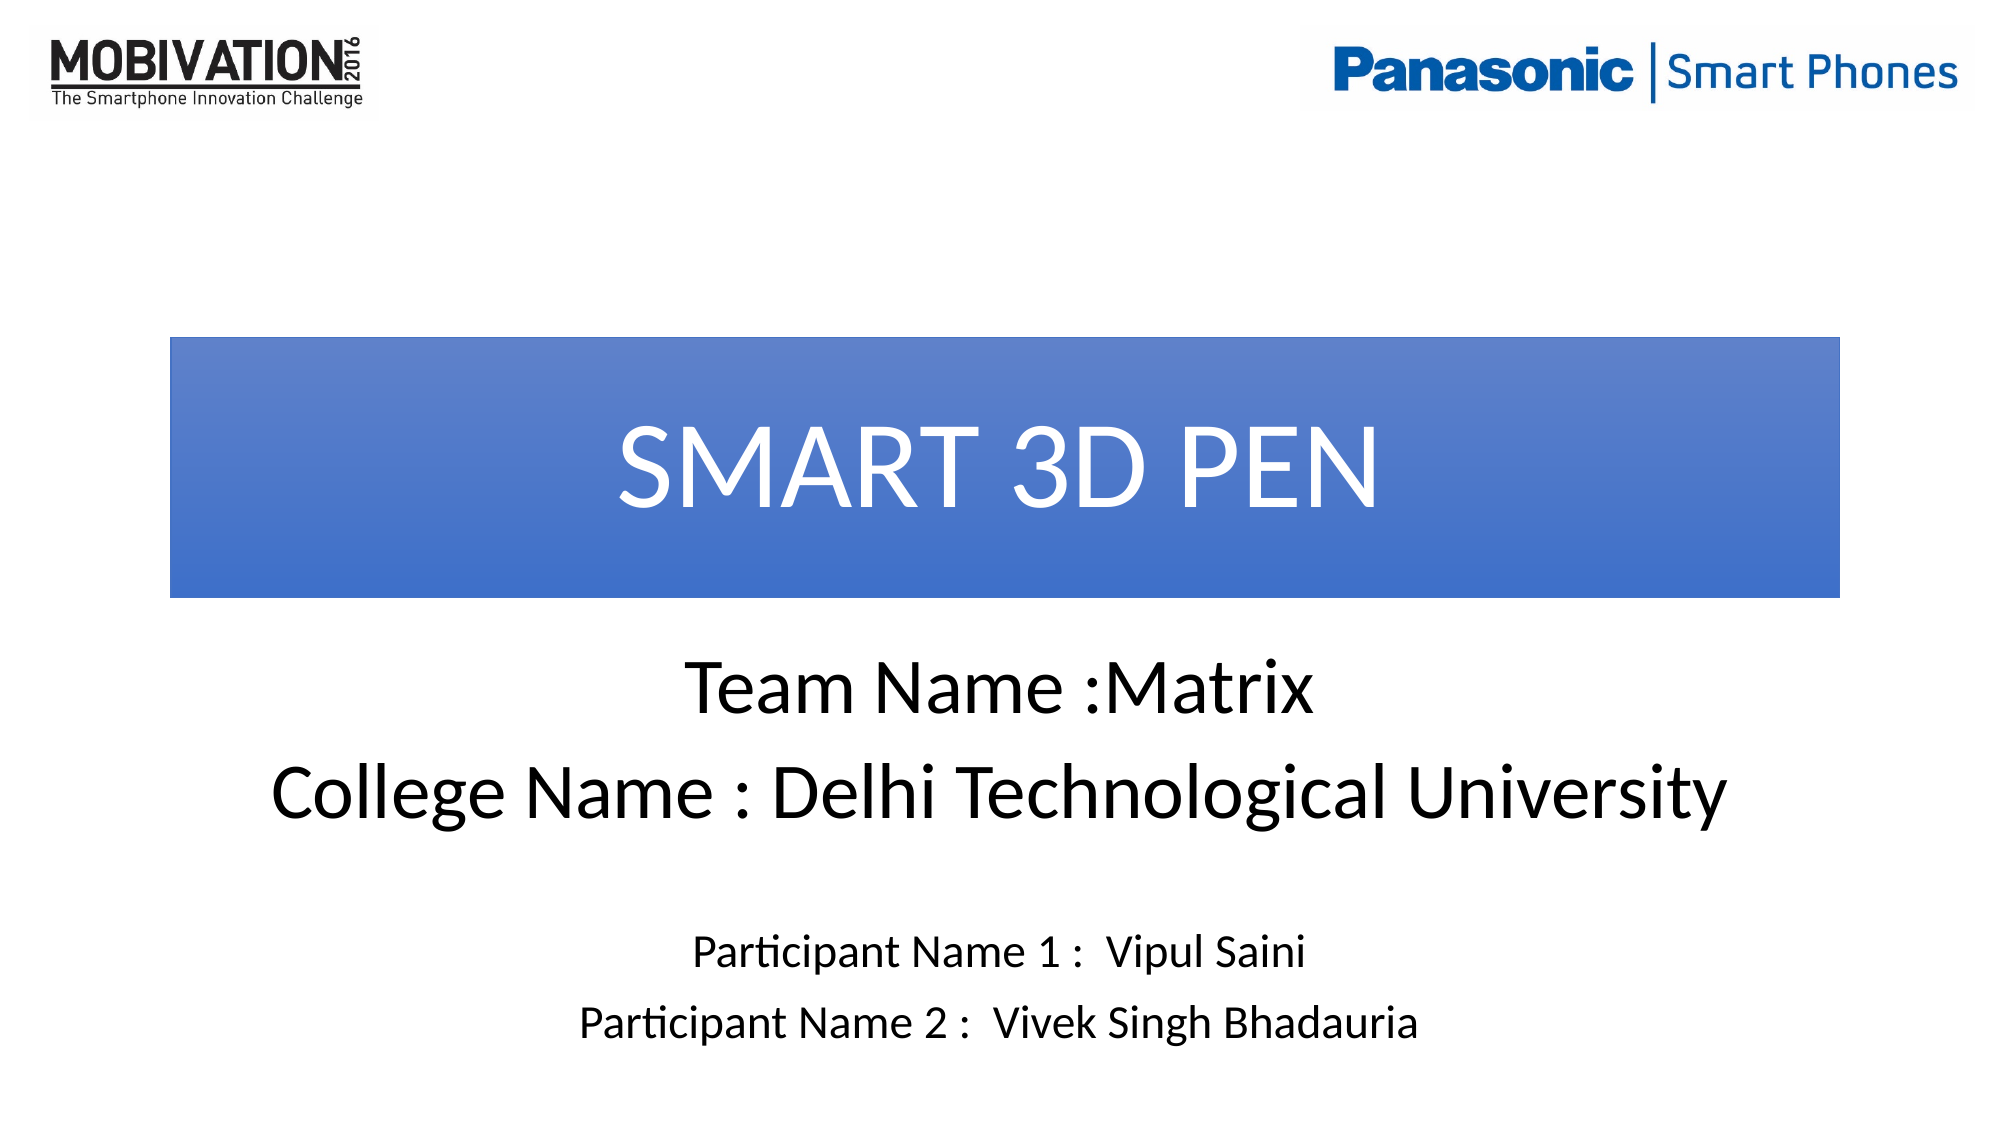

# SMART 3D PEN
Team Name :Matrix
College Name : Delhi Technological University

Participant Name 1 :  Vipul Saini
Participant Name 2 :  Vivek Singh Bhadauria